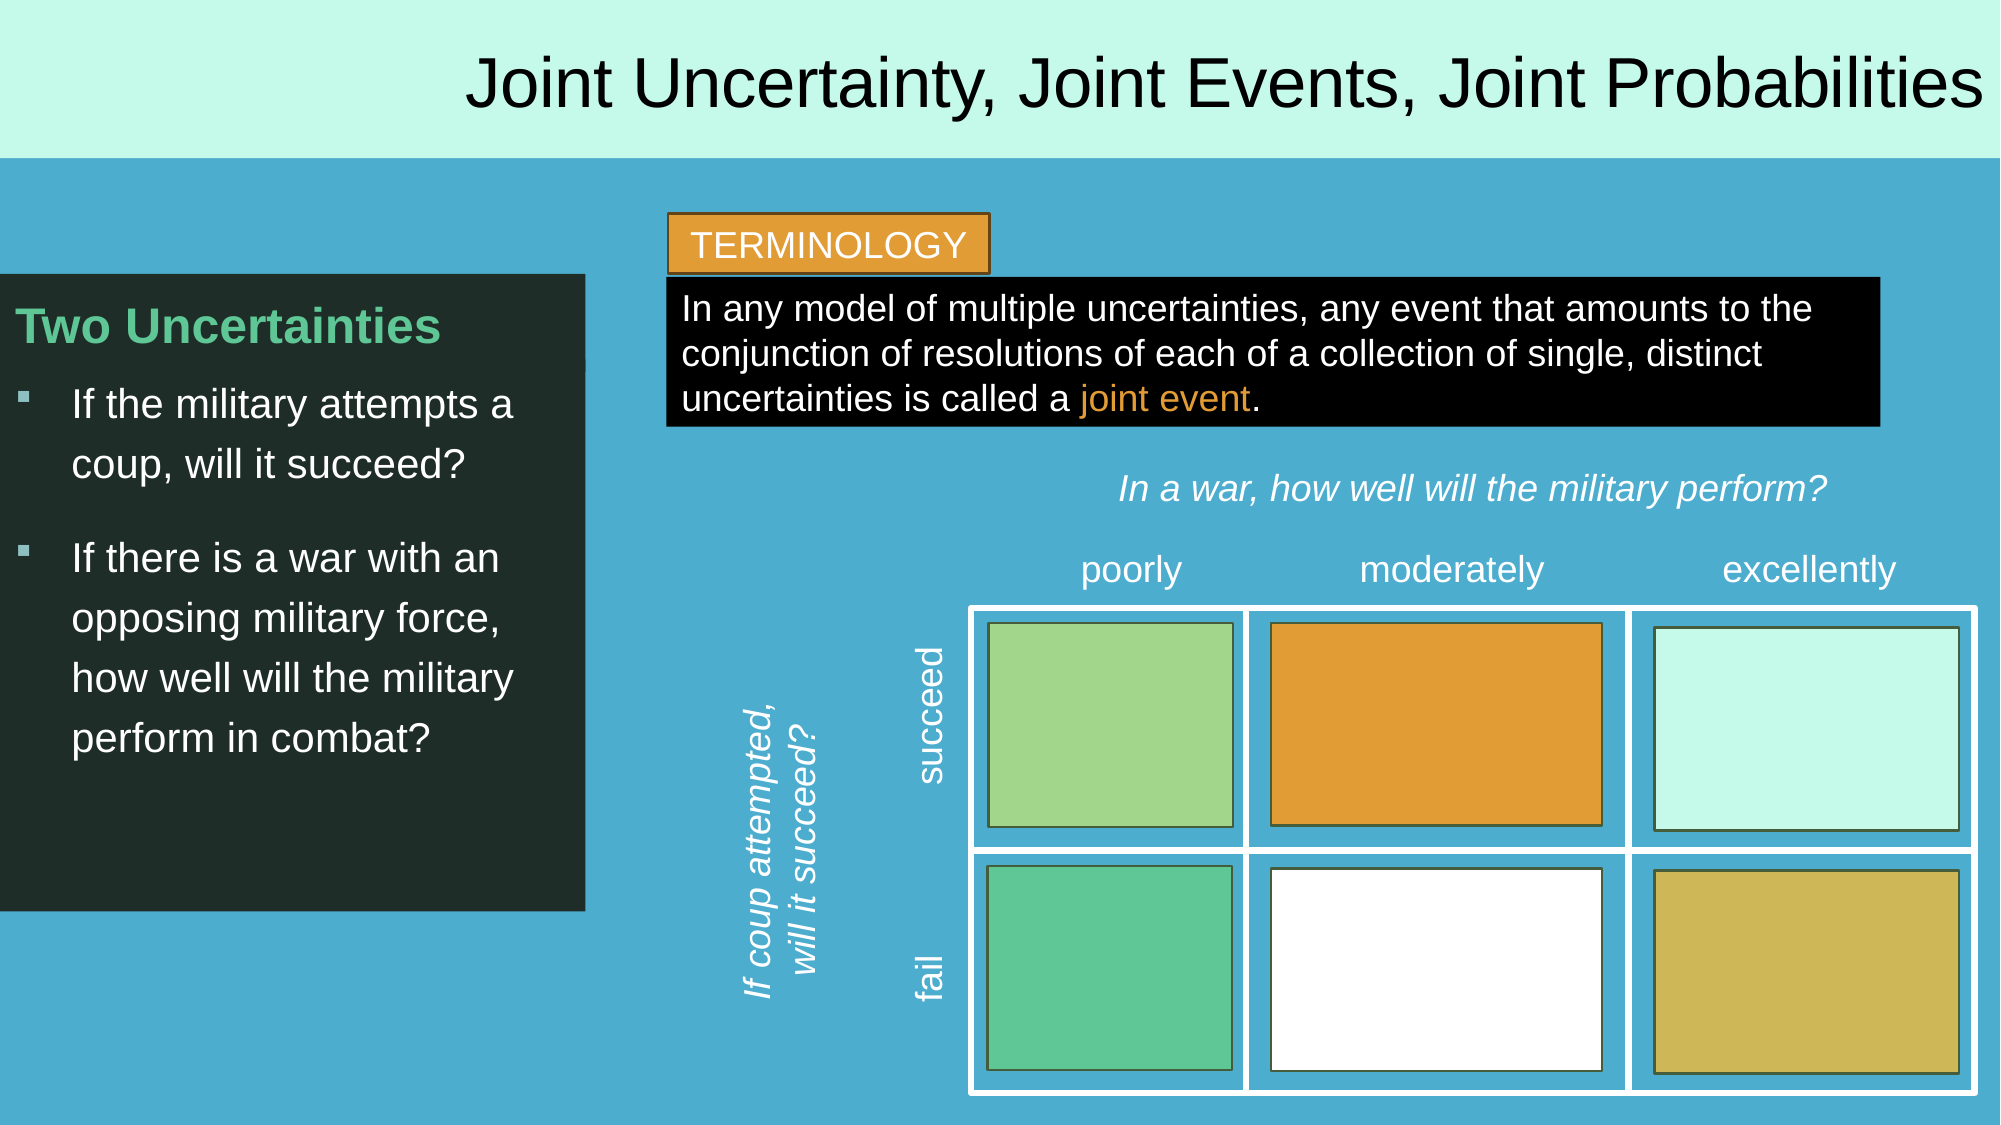

# Joint Uncertainty, Joint Events, Joint Probabilities
TERMINOLOGY
Two Uncertainties
In any model of multiple uncertainties, any event that amounts to the conjunction of resolutions of each of a collection of single, distinct uncertainties is called a joint event.
If the military attempts a coup, will it succeed?
If there is a war with an opposing military force, how well will the military perform in combat?
In a war, how well will the military perform?
excellently
poorly
moderately

succeed
If coup attempted, will it succeed?

fail